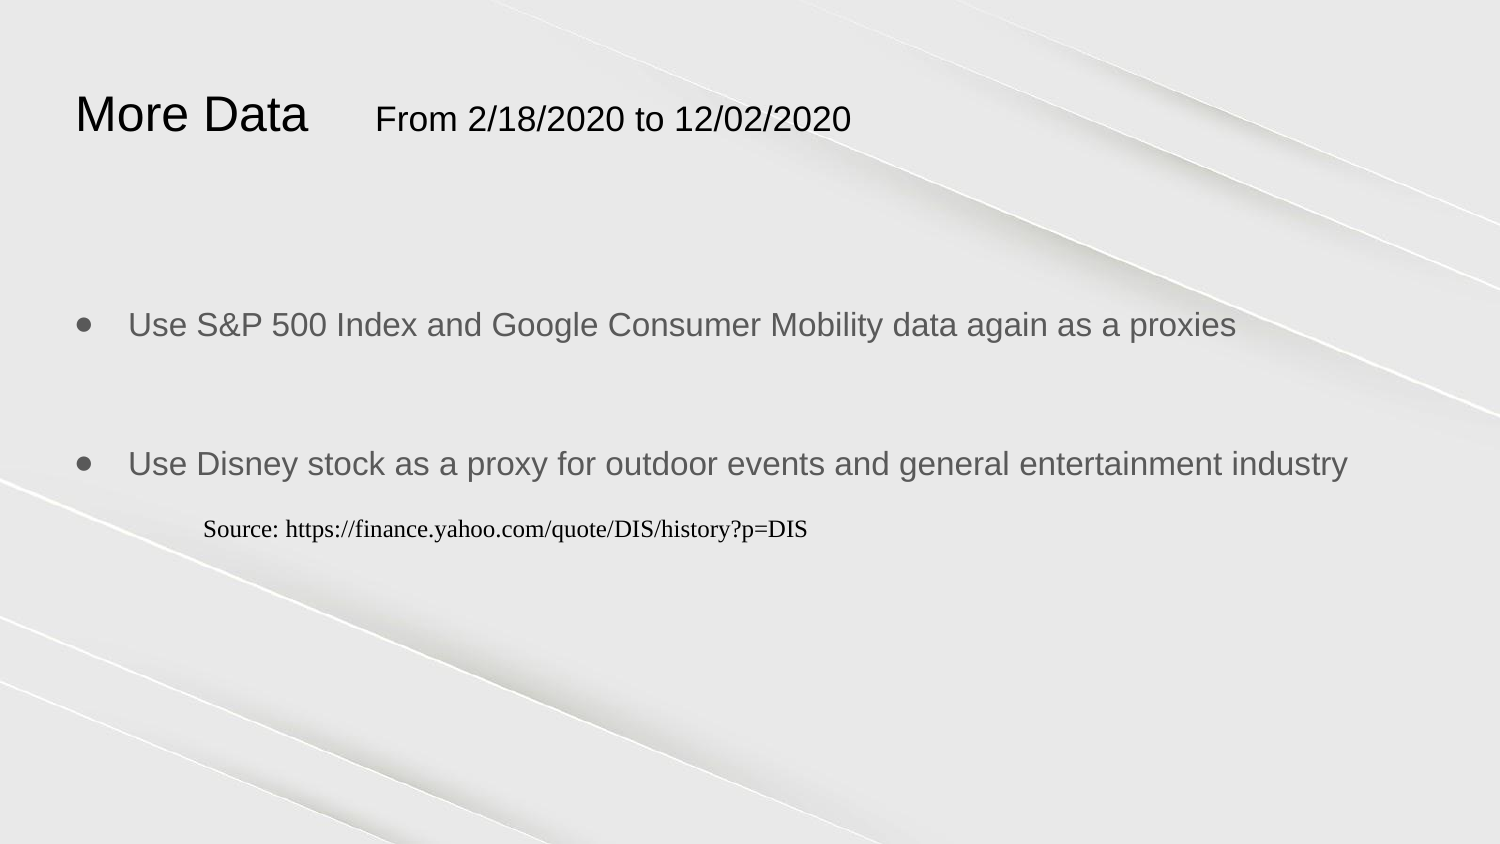

More Data	From 2/18/2020 to 12/02/2020
Use S&P 500 Index and Google Consumer Mobility data again as a proxies

Use Disney stock as a proxy for outdoor events and general entertainment industry
Source: https://finance.yahoo.com/quote/DIS/history?p=DIS